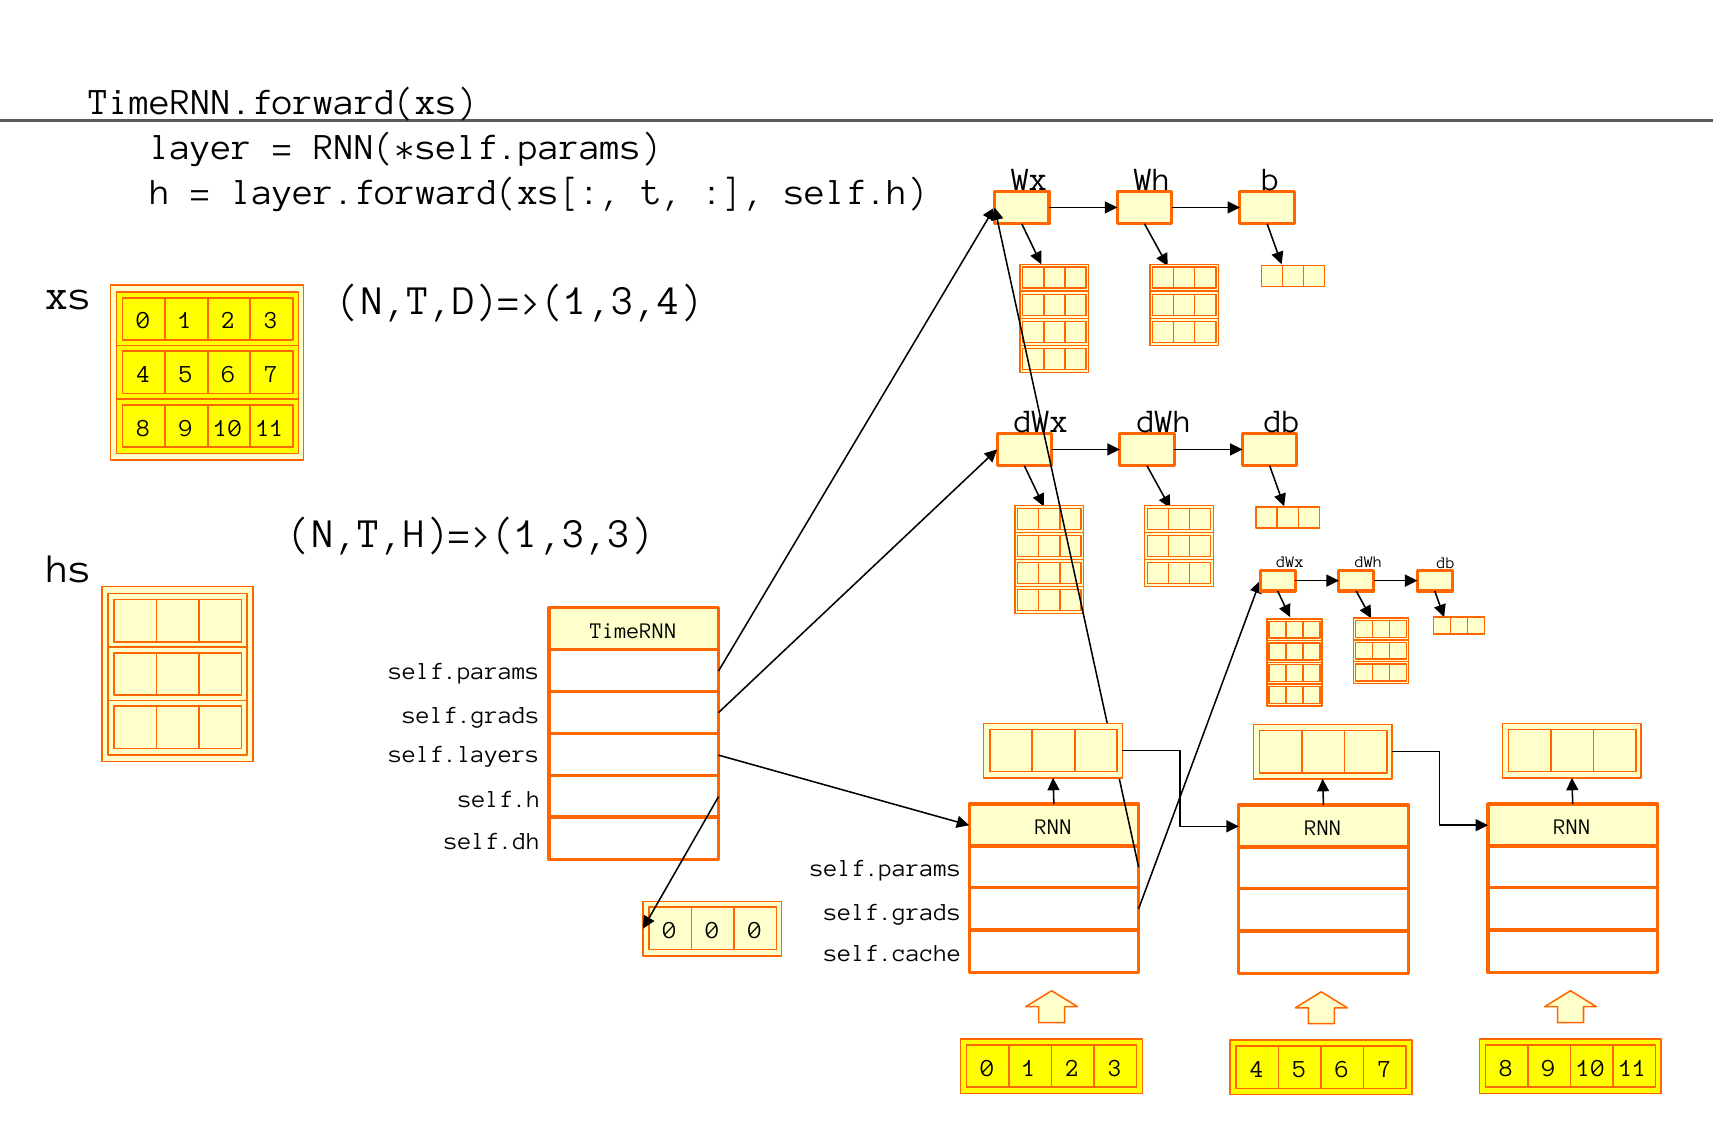

TimeRNN.forward(xs)
   layer = RNN(*self.params)
   h = layer.forward(xs[:, t, :], self.h)
Wx
Wh
b

xs

(N,T,D)=>(1,3,4)

0
1
2
3

4
5
6
7
dWx
dWh
db

8
9
10
11

(N,T,H)=>(1,3,3)

hs

dWx
dWh
db

TimeRNN

self.params

self.grads

self.layers

self.h

RNN
RNN
RNN
self.dh

self.params

self.grads

0
0
0
self.cache

0
1
2
3
8
9
10
11
4
5
6
7